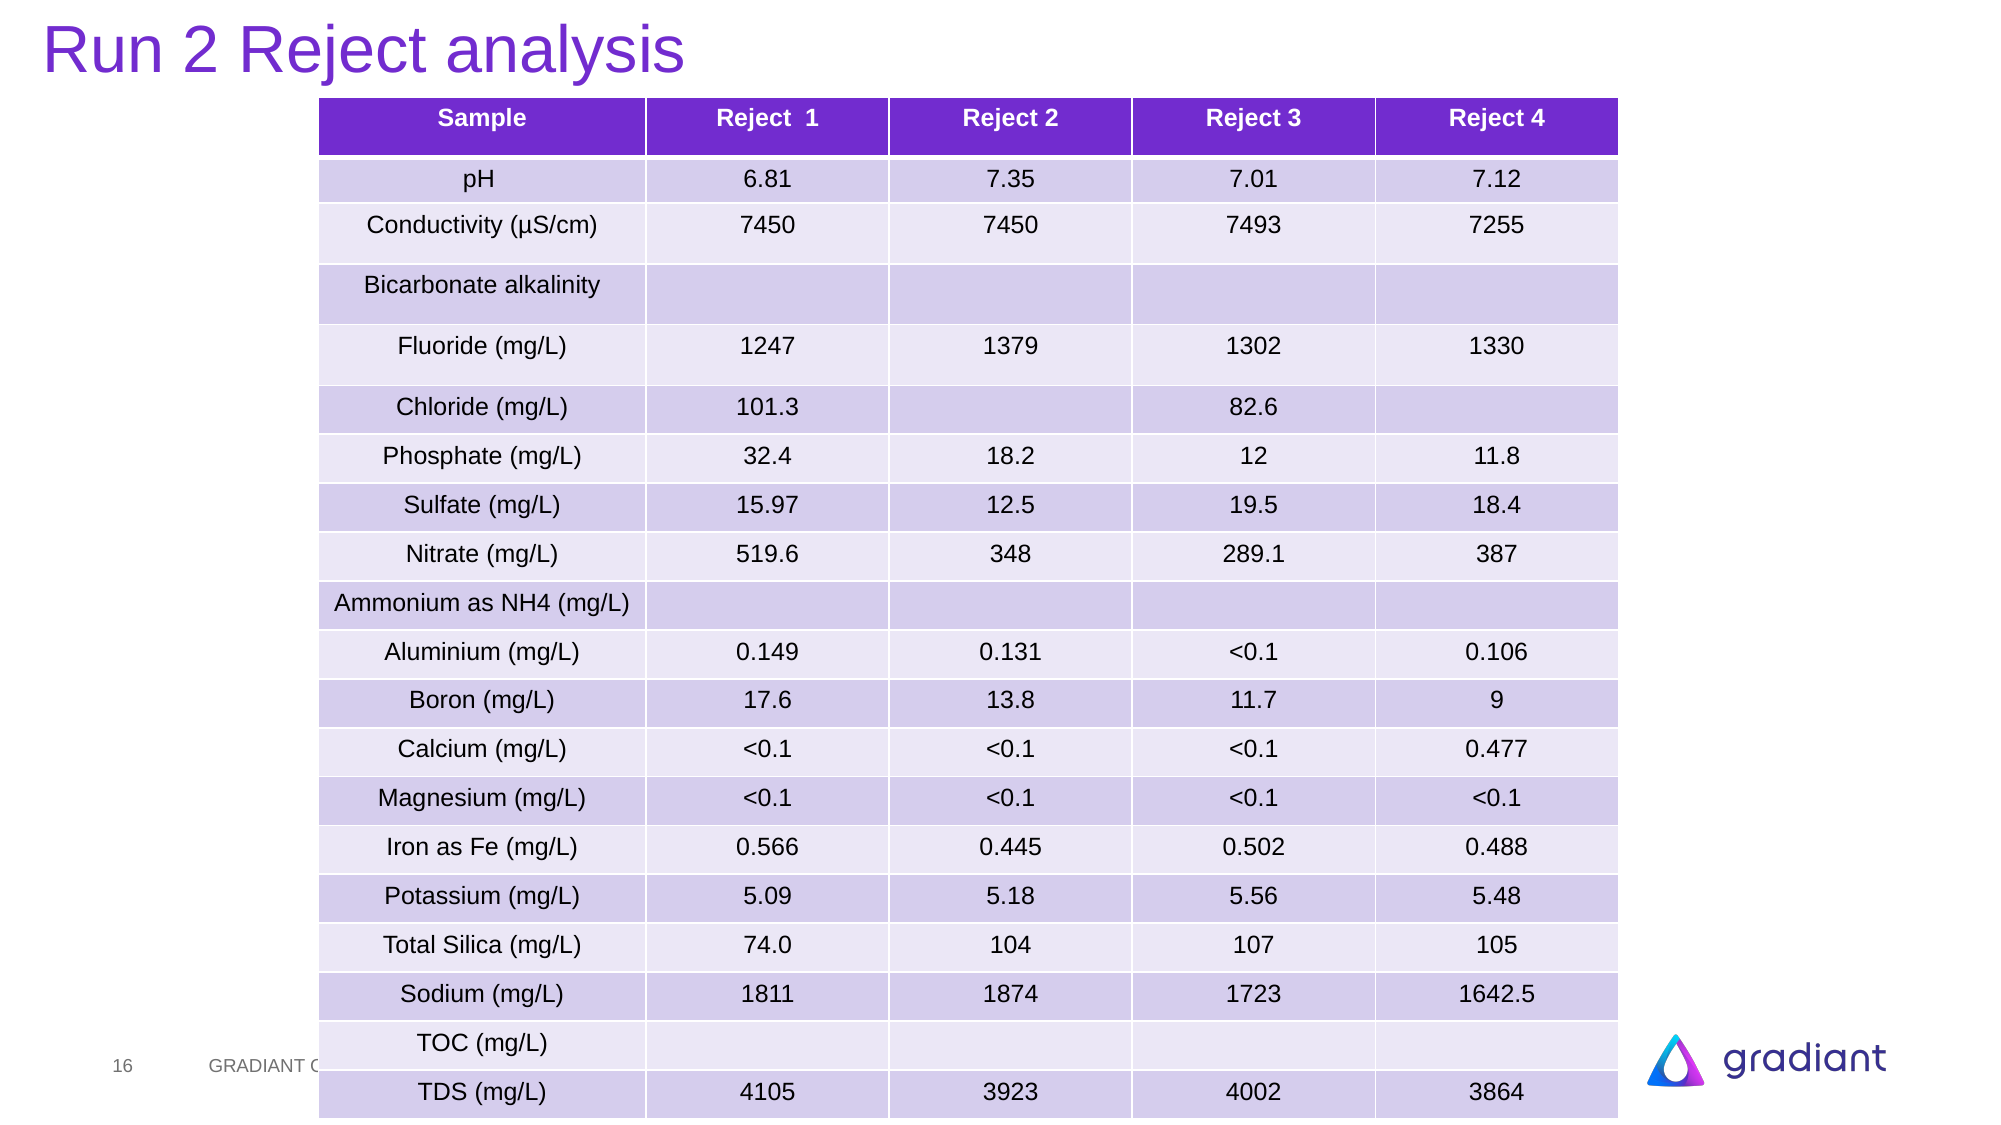

# Run 2 Reject analysis
| Sample | Reject 1 | Reject 2 | Reject 3 | Reject 4 |
| --- | --- | --- | --- | --- |
| pH | 6.81 | 7.35 | 7.01 | 7.12 |
| Conductivity (µS/cm) | 7450 | 7450 | 7493 | 7255 |
| Bicarbonate alkalinity |  |  |  |  |
| Fluoride (mg/L) | 1247 | 1379 | 1302 | 1330 |
| Chloride (mg/L) | 101.3 |  | 82.6 |  |
| Phosphate (mg/L) | 32.4 | 18.2 | 12 | 11.8 |
| Sulfate (mg/L) | 15.97 | 12.5 | 19.5 | 18.4 |
| Nitrate (mg/L) | 519.6 | 348 | 289.1 | 387 |
| Ammonium as NH4 (mg/L) |  |  |  |  |
| Aluminium (mg/L) | 0.149 | 0.131 | <0.1 | 0.106 |
| Boron (mg/L) | 17.6 | 13.8 | 11.7 | 9 |
| Calcium (mg/L) | <0.1 | <0.1 | <0.1 | 0.477 |
| Magnesium (mg/L) | <0.1 | <0.1 | <0.1 | <0.1 |
| Iron as Fe (mg/L) | 0.566 | 0.445 | 0.502 | 0.488 |
| Potassium (mg/L) | 5.09 | 5.18 | 5.56 | 5.48 |
| Total Silica (mg/L) | 74.0 | 104 | 107 | 105 |
| Sodium (mg/L) | 1811 | 1874 | 1723 | 1642.5 |
| TOC (mg/L) |  |  |  |  |
| TDS (mg/L) | 4105 | 3923 | 4002 | 3864 |
16
GRADIANT CONFIDENTIAL